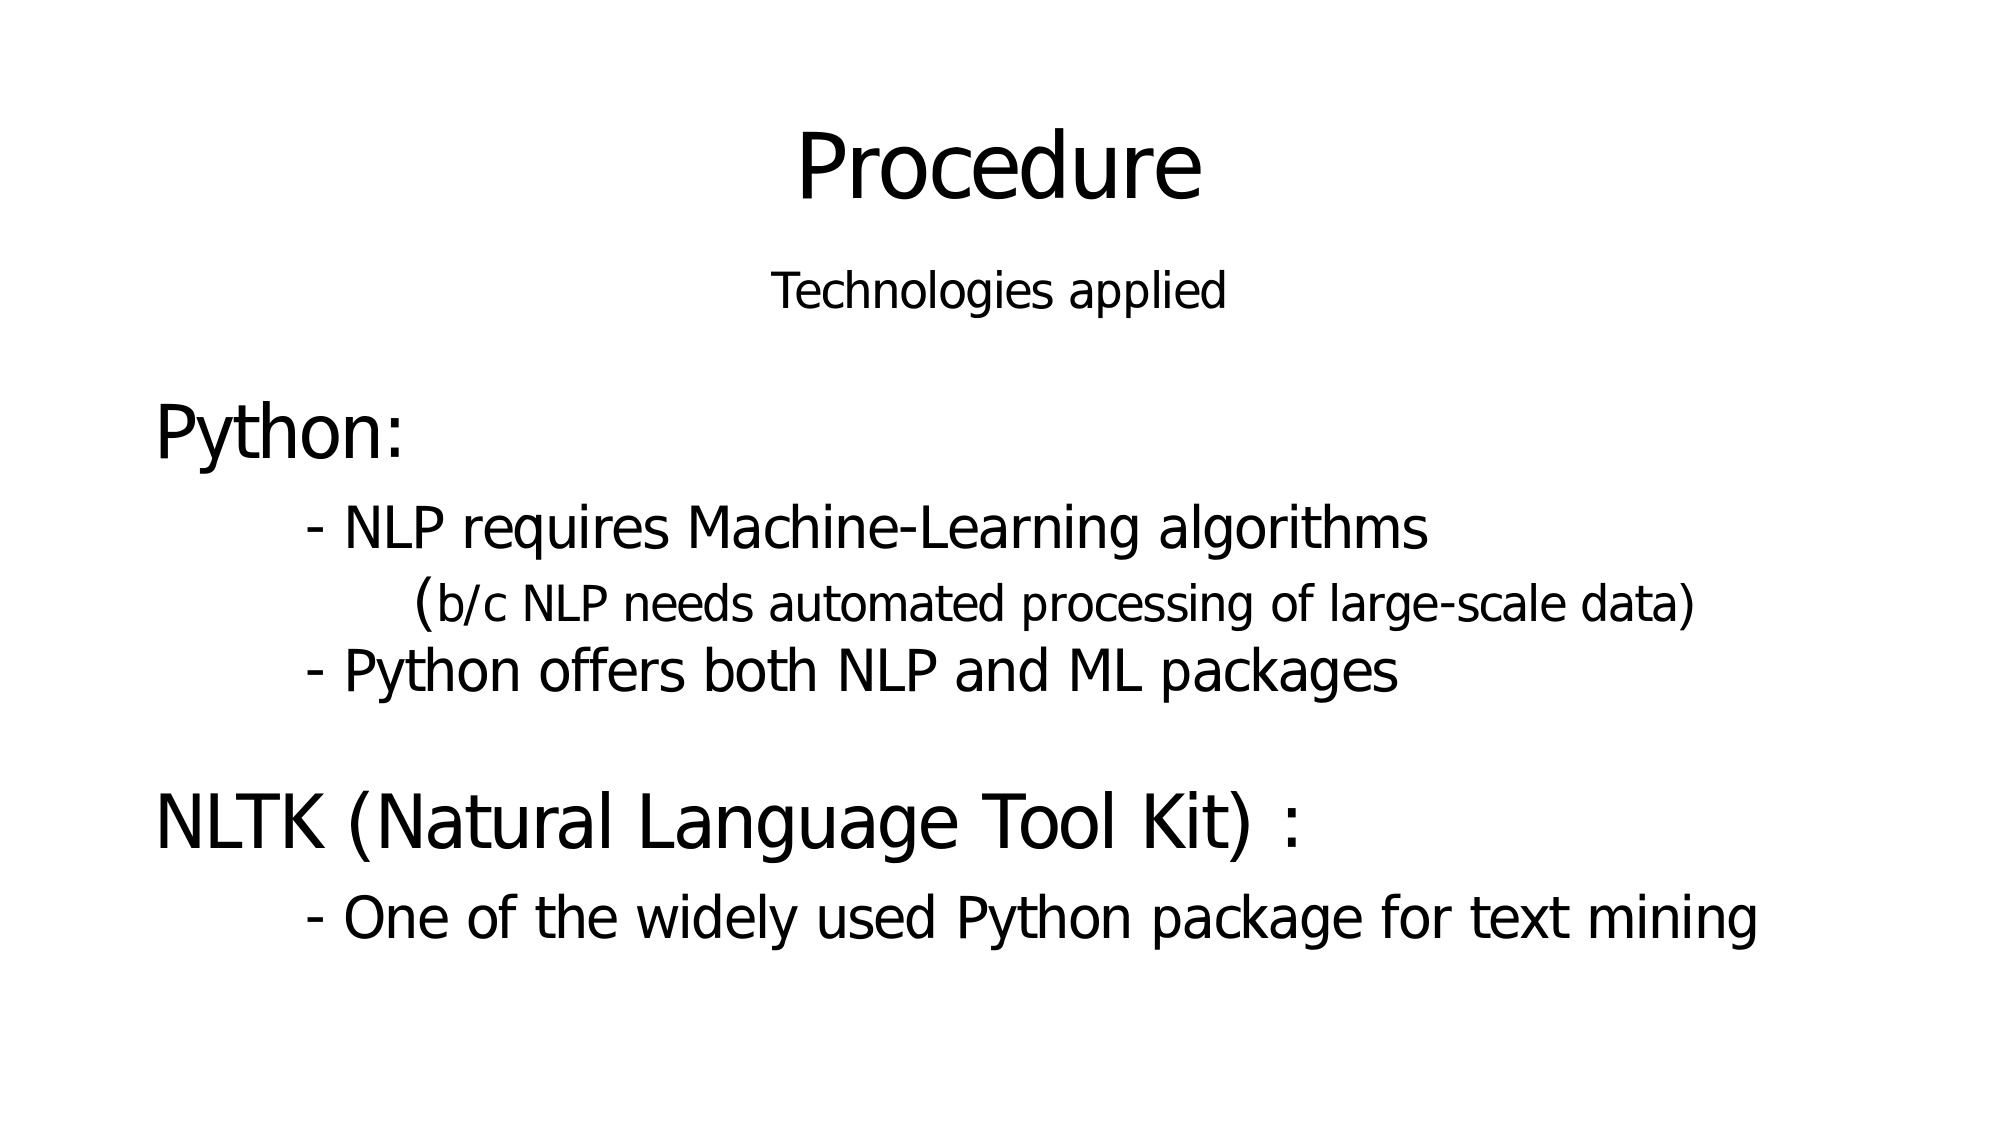

# Procedure
Technologies applied
Python:
	- NLP requires Machine-Learning algorithms
	      (b/c NLP needs automated processing of large-scale data)
	- Python offers both NLP and ML packages

NLTK (Natural Language Tool Kit) :
	- One of the widely used Python package for text mining